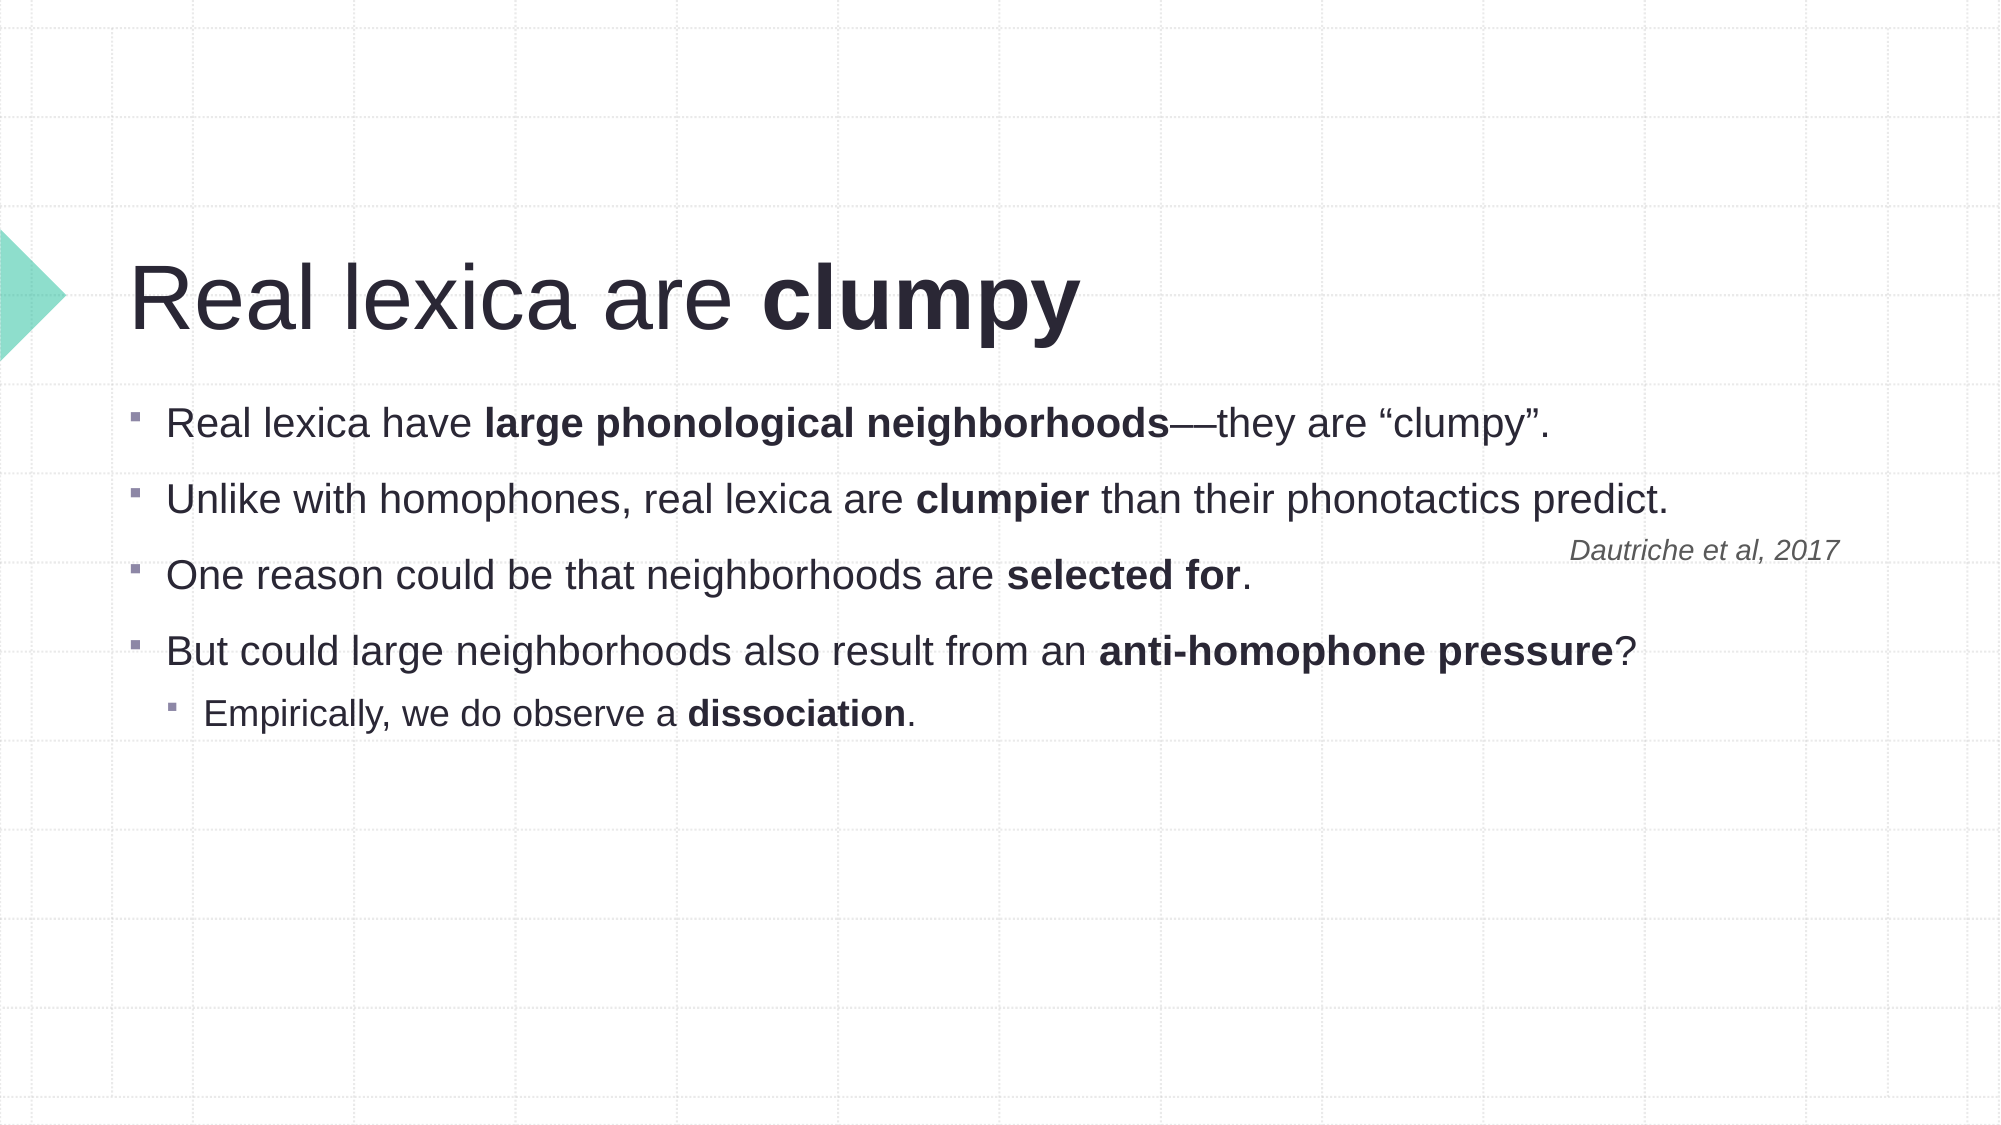

# Real lexica are clumpy
Real lexica have large phonological neighborhoods––they are “clumpy”.
Unlike with homophones, real lexica are clumpier than their phonotactics predict.
One reason could be that neighborhoods are selected for.
But could large neighborhoods also result from an anti-homophone pressure?
Empirically, we do observe a dissociation.
Dautriche et al, 2017